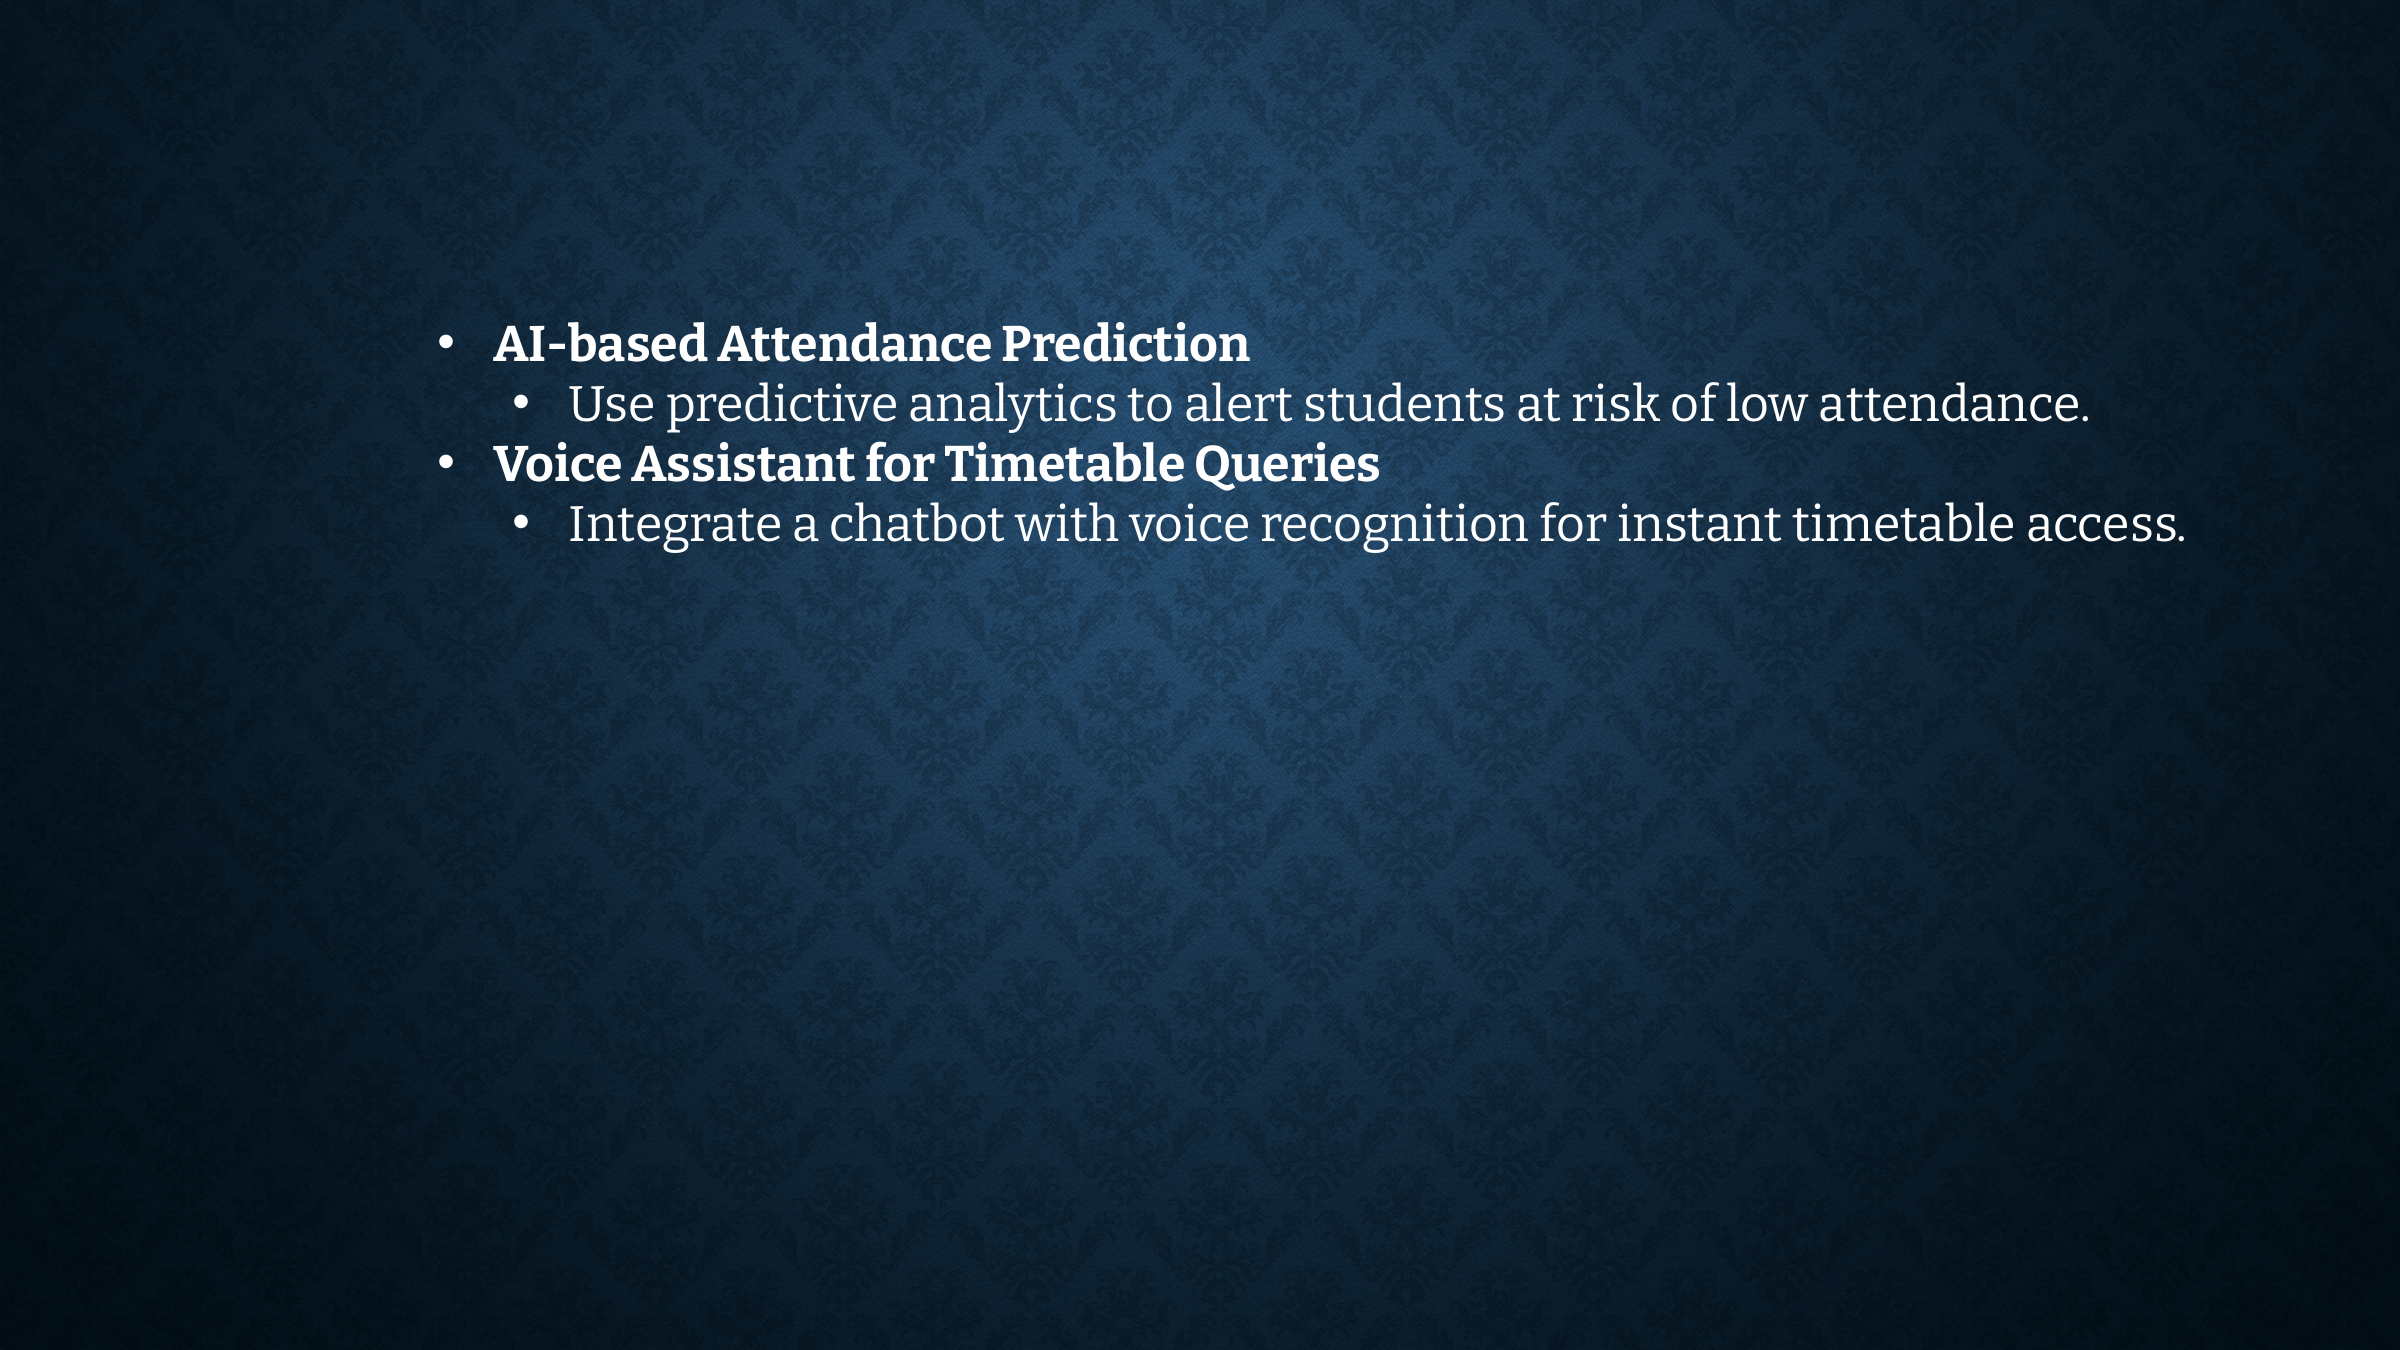

AI-based Attendance Prediction
Use predictive analytics to alert students at risk of low attendance.
Voice Assistant for Timetable Queries
Integrate a chatbot with voice recognition for instant timetable access.